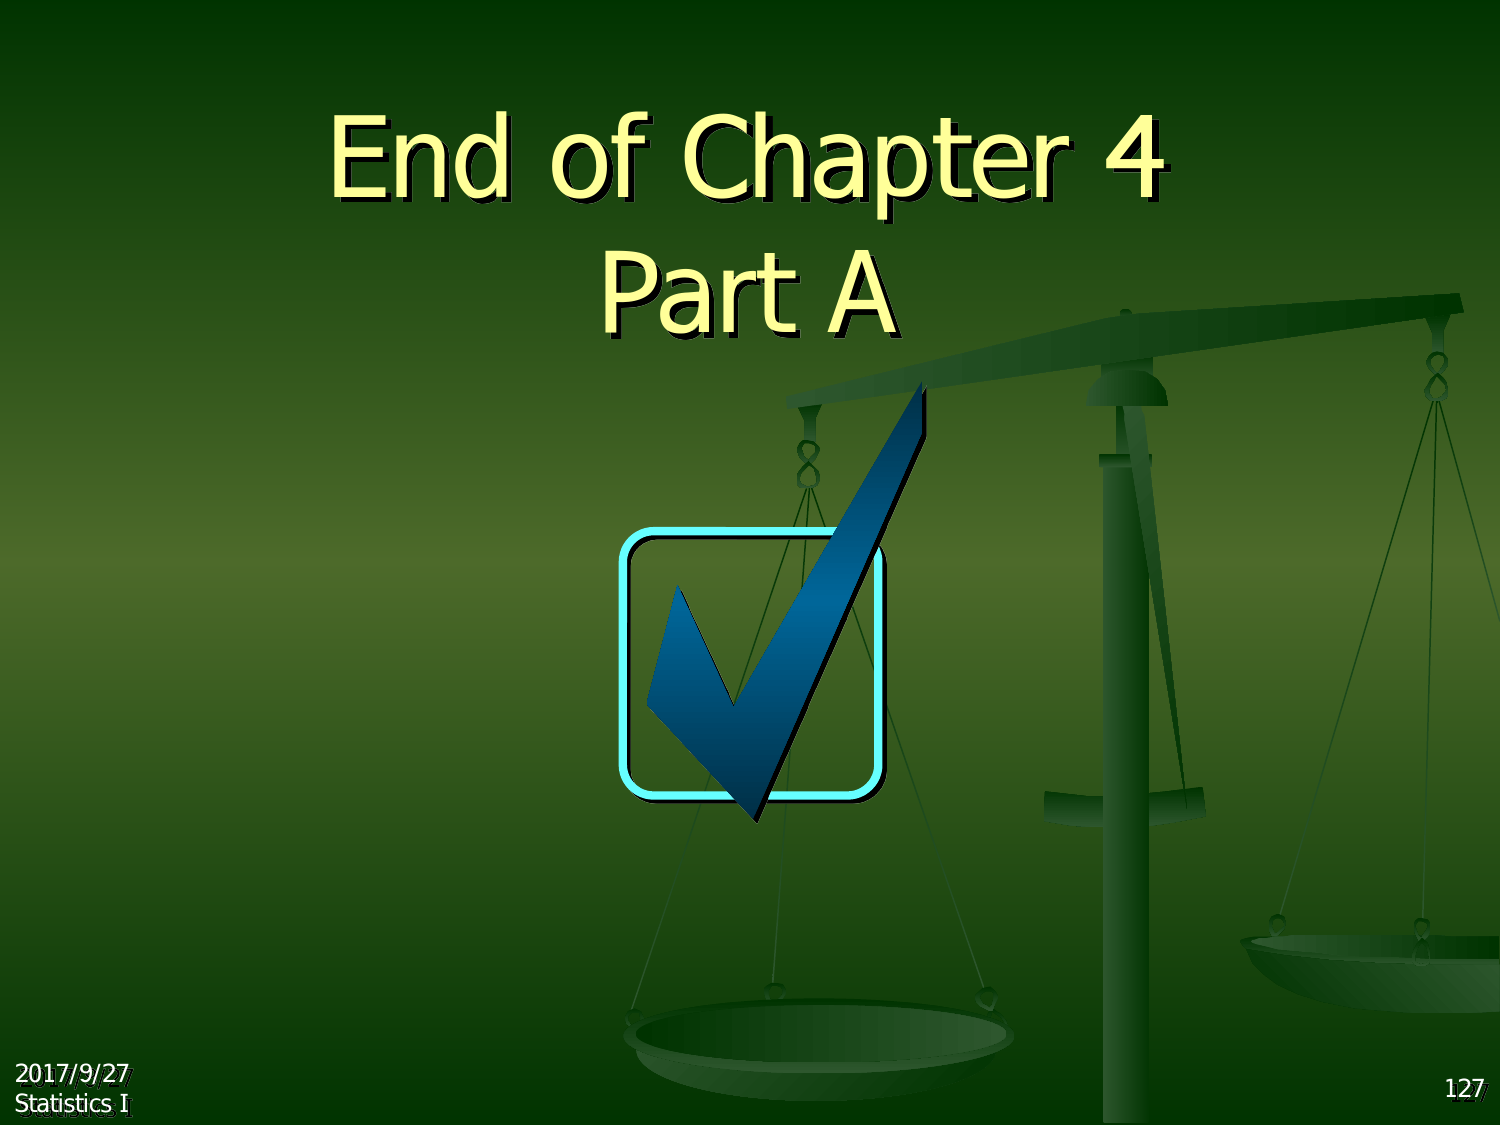

# End of Chapter 4 Part A

2017/9/27
Statistics I
127